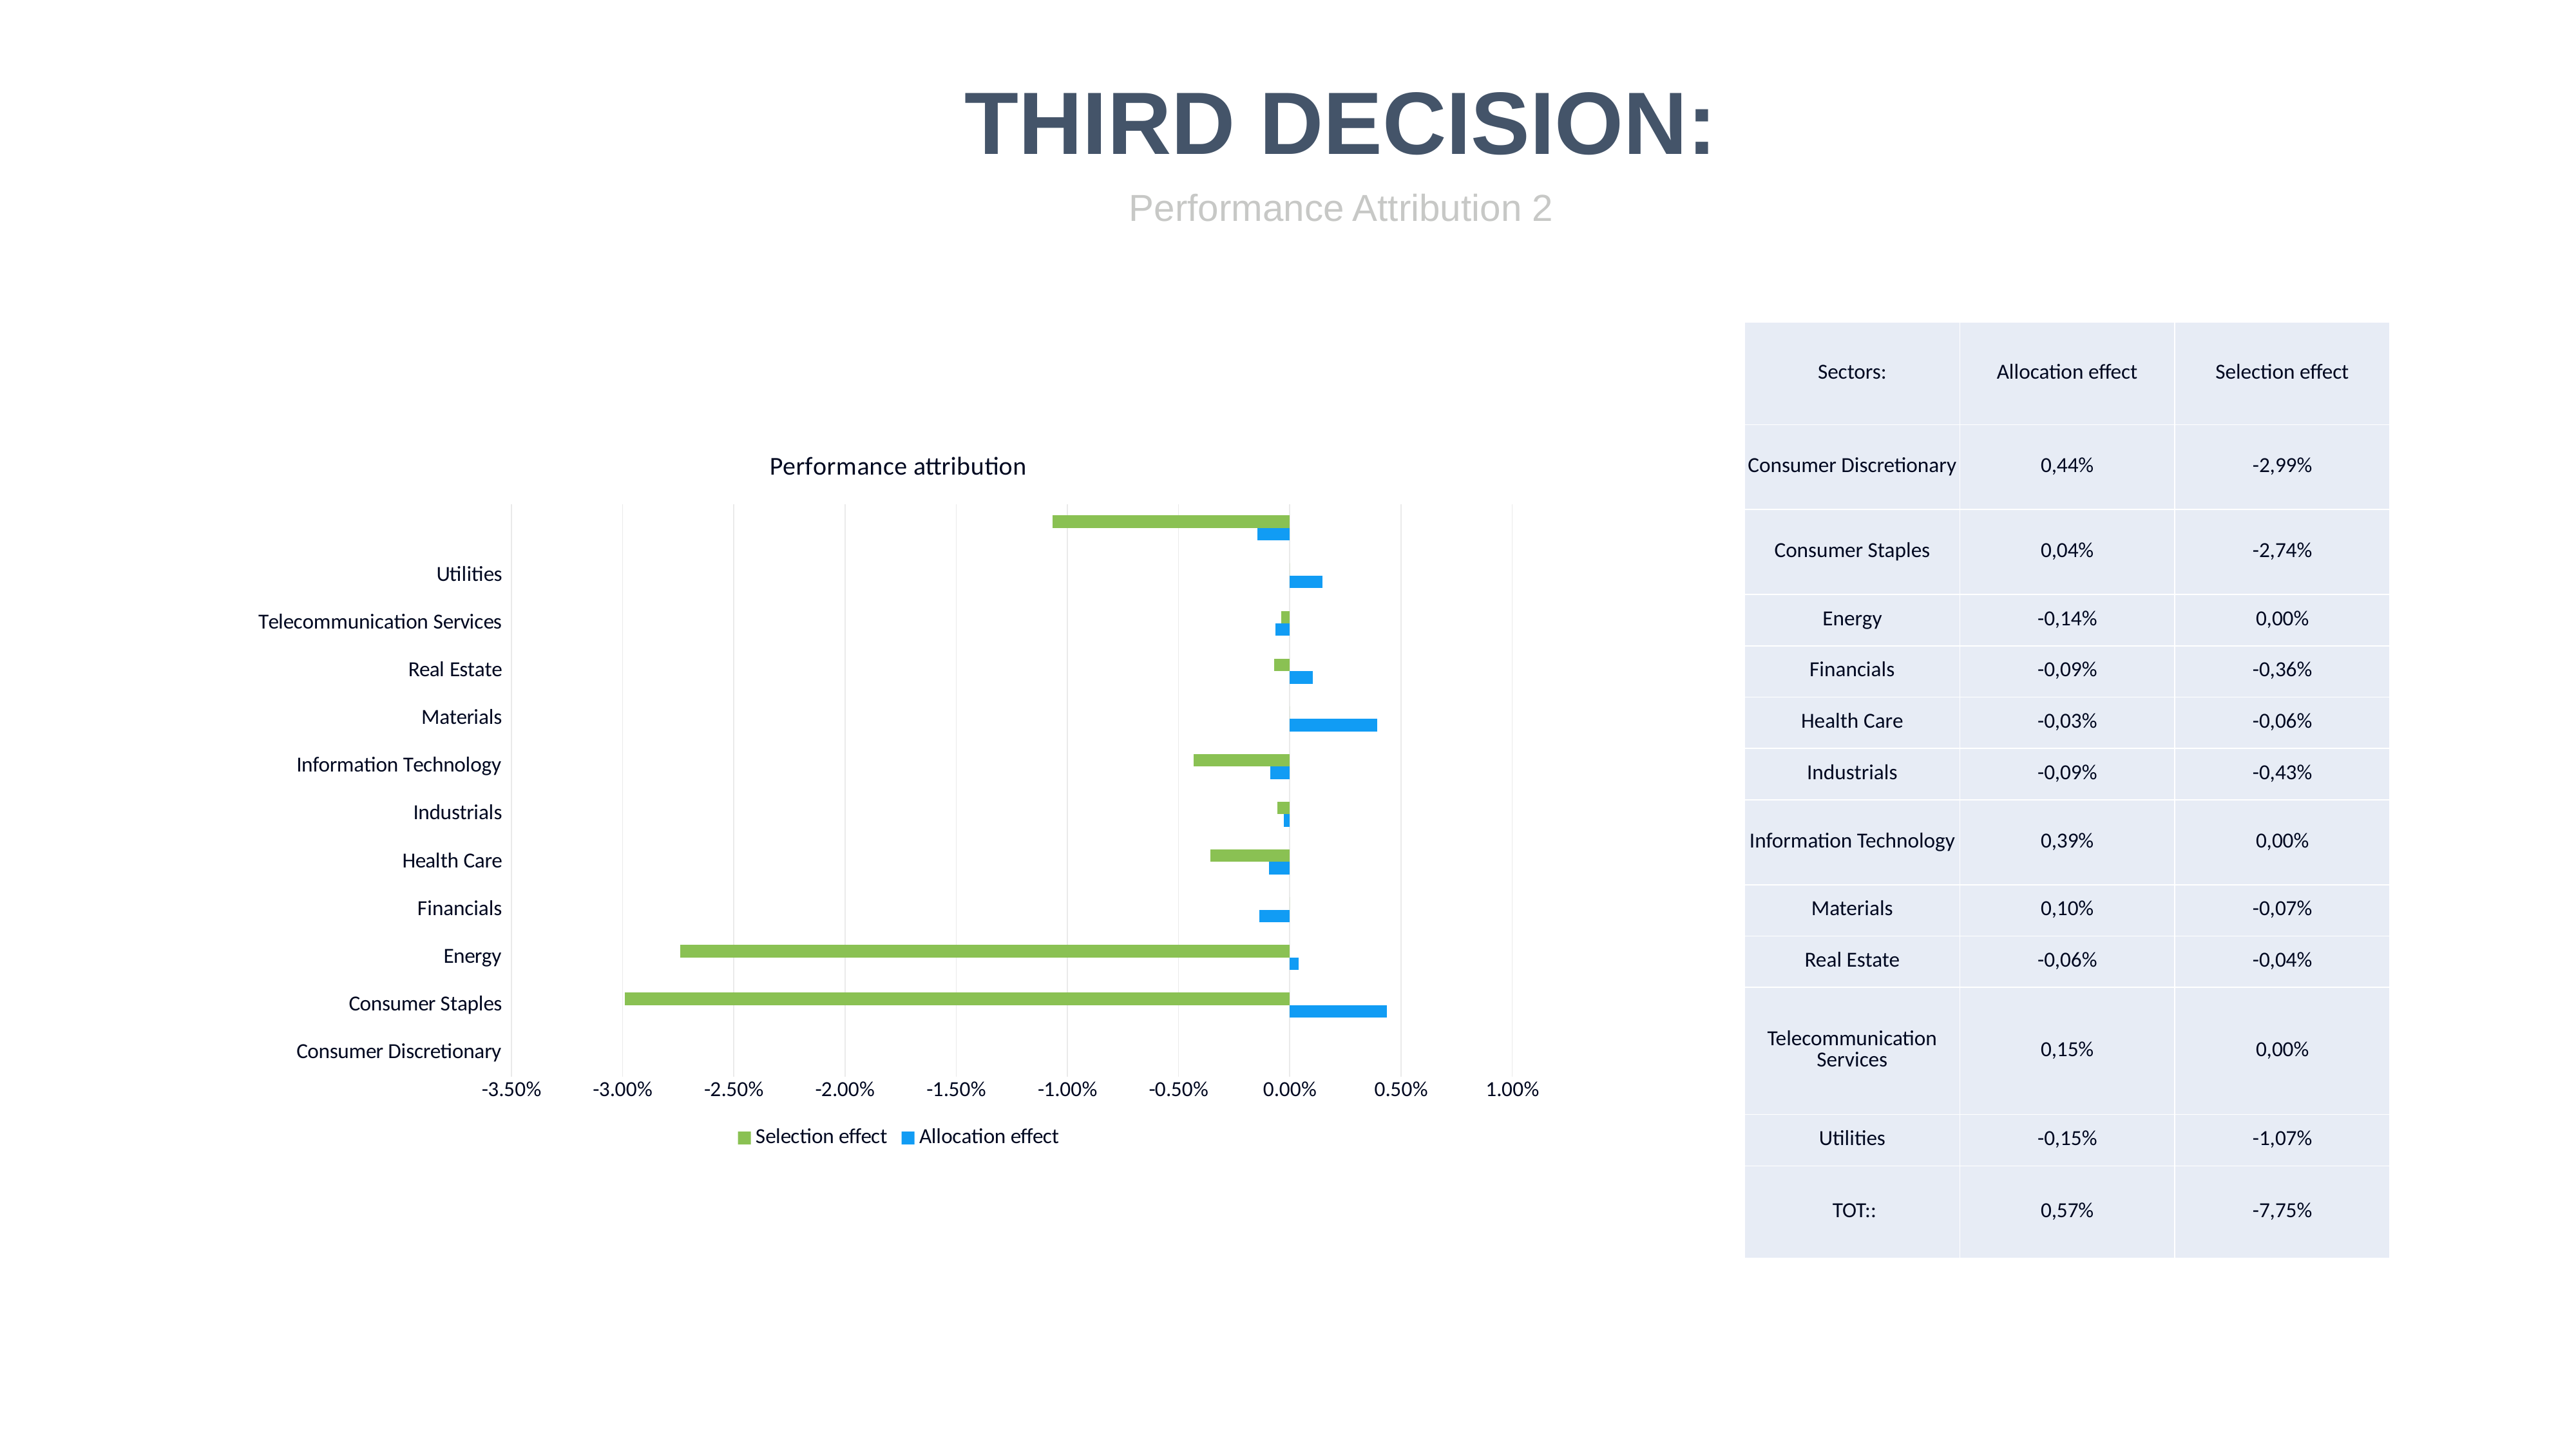

THIRD DECISION:
Performance Attribution 2
| Sectors: | Allocation effect | Selection effect |
| --- | --- | --- |
| Consumer Discretionary | 0,44% | -2,99% |
| Consumer Staples | 0,04% | -2,74% |
| Energy | -0,14% | 0,00% |
| Financials | -0,09% | -0,36% |
| Health Care | -0,03% | -0,06% |
| Industrials | -0,09% | -0,43% |
| Information Technology | 0,39% | 0,00% |
| Materials | 0,10% | -0,07% |
| Real Estate | -0,06% | -0,04% |
| Telecommunication Services | 0,15% | 0,00% |
| Utilities | -0,15% | -1,07% |
| TOT:: | 0,57% | -7,75% |

### Chart: Performance attribution

| Category | Allocation effect | Selection effect |
|---|---|---|
| Consumer Discretionary | None | None |
| Consumer Staples | 0.004376695862 | -0.029904 |
| Energy | 0.000403695396 | -0.0274 |
| Financials | -0.001369119483 | 0.0 |
| Health Care | -0.000933198613999999 | -0.00356 |
| Industrials | -0.000262771278 | -0.000552 |
| Information Technology | -0.00086733135 | -0.004338 |
| Materials | 0.003930586518 | 0.0 |
| Real Estate | 0.001039257915 | -0.000716 |
| Telecommunication Services | -0.000638054599 | -0.000378 |
| Utilities | 0.001455251112 | 0.0 |